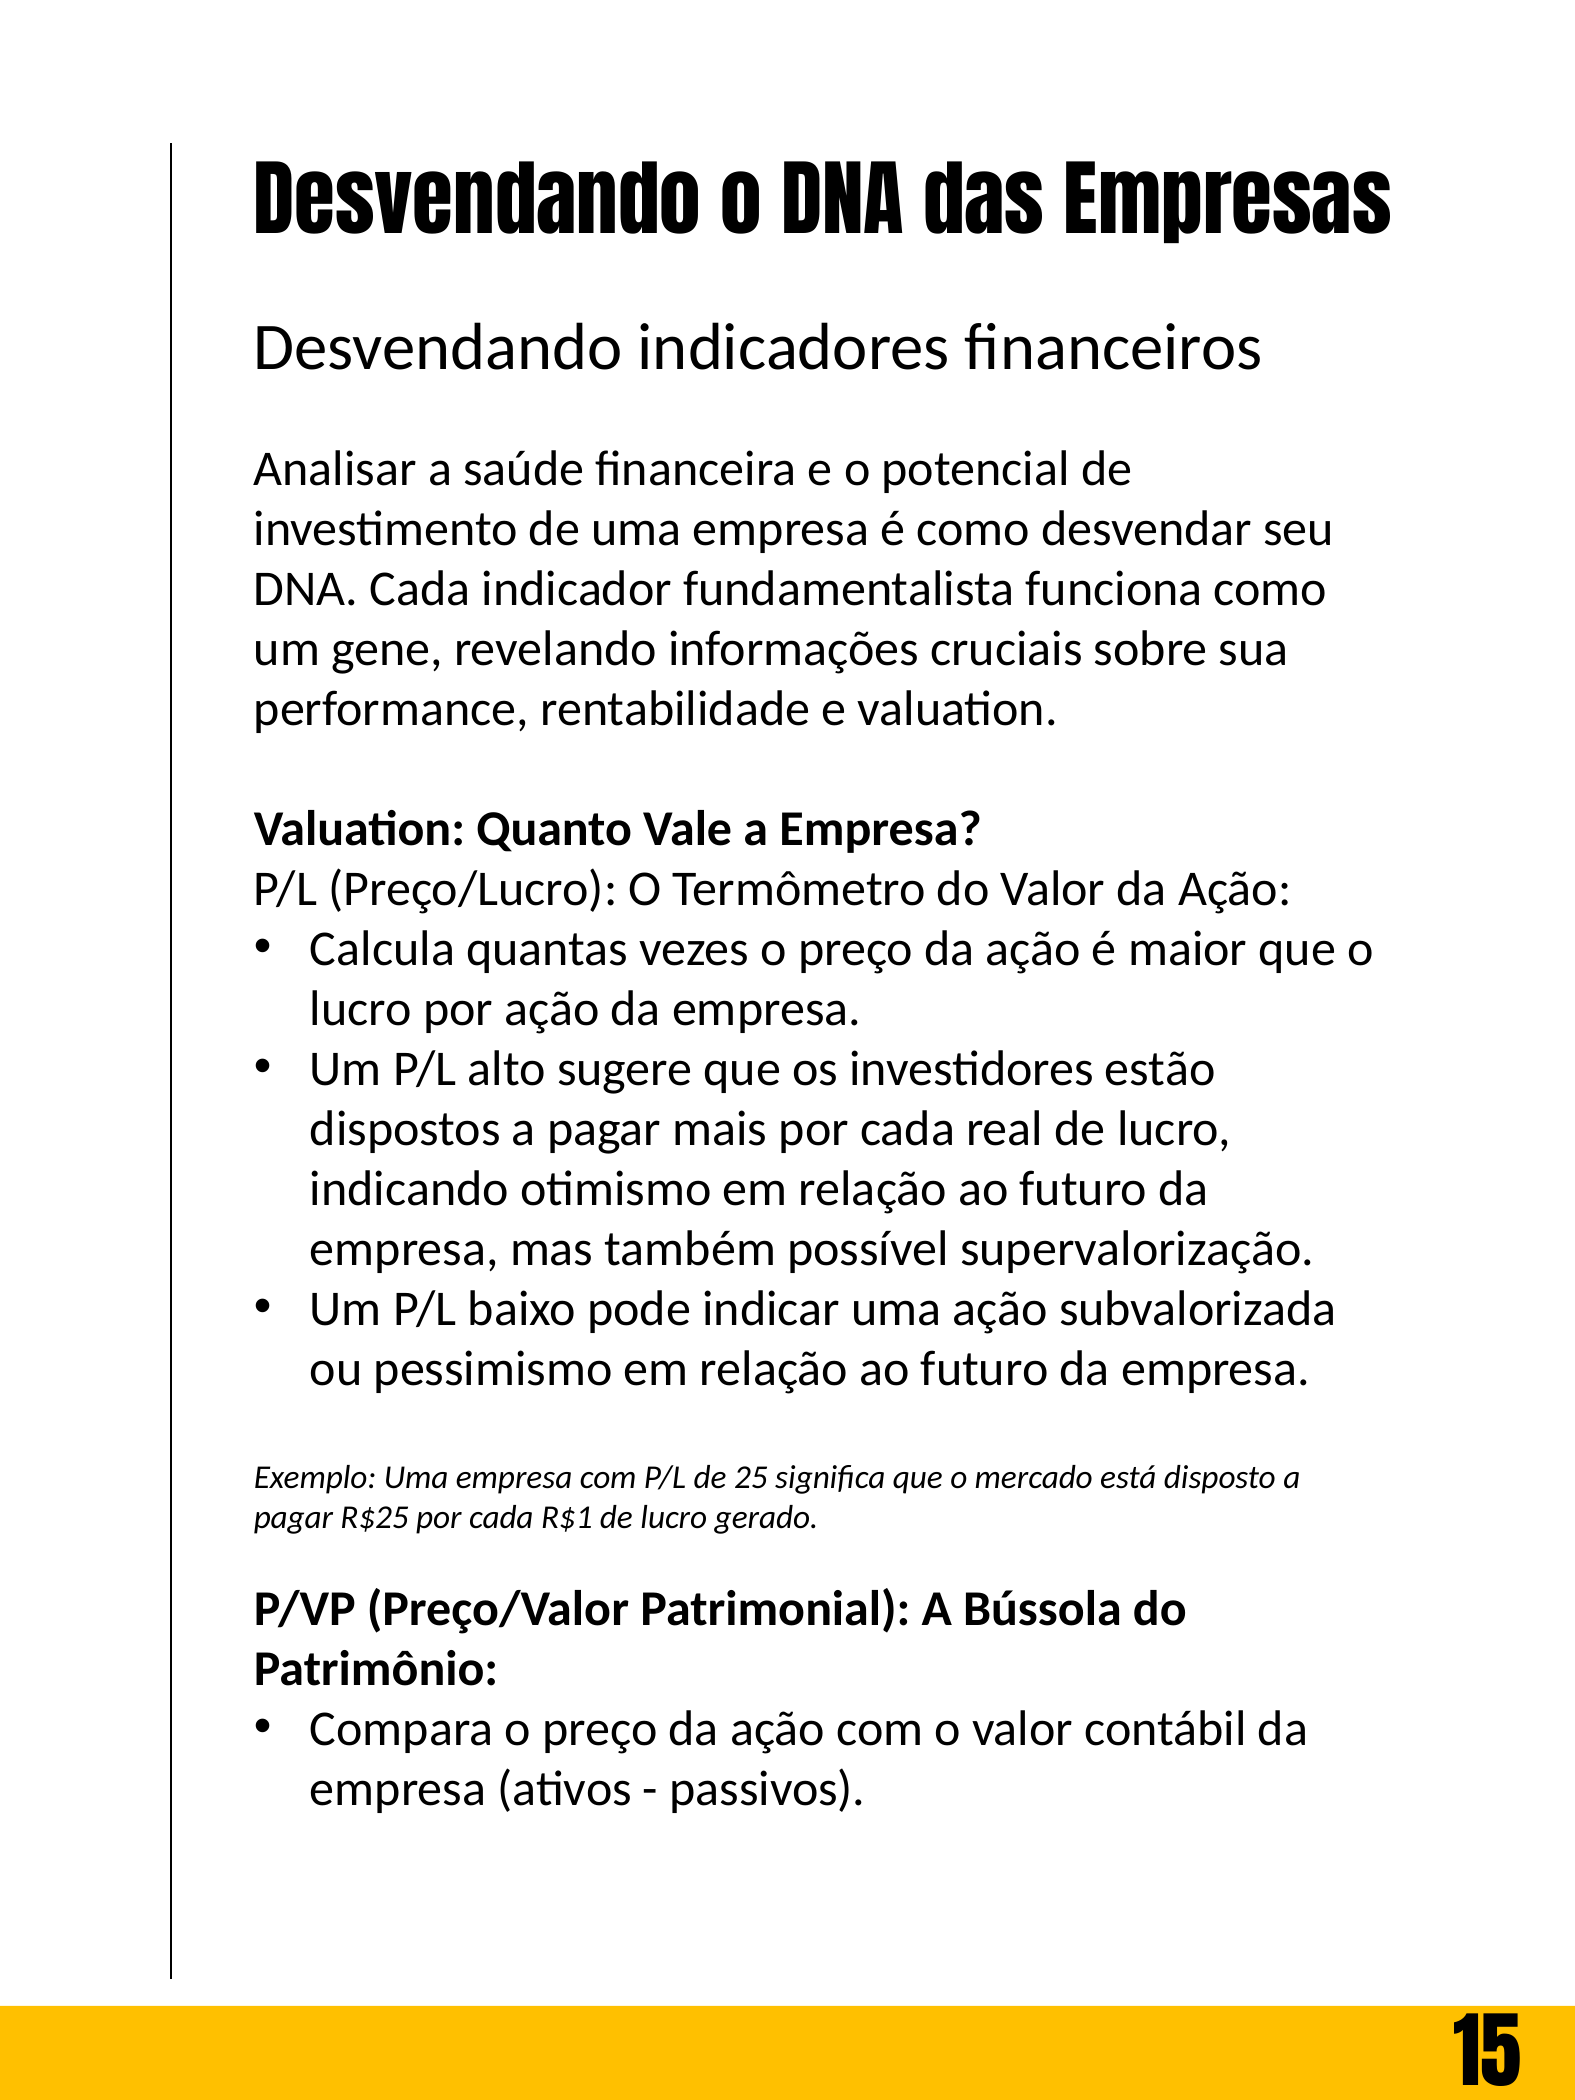

Desvendando o DNA das Empresas
Construir um modelo de divisória de capítulos.
Ebooks vao ser consumidos digitalmente, cuidado com a quantidade de conteúdos.

Desvendando indicadores financeiros
Analisar a saúde financeira e o potencial de investimento de uma empresa é como desvendar seu DNA. Cada indicador fundamentalista funciona como um gene, revelando informações cruciais sobre sua performance, rentabilidade e valuation.

Valuation: Quanto Vale a Empresa?
P/L (Preço/Lucro): O Termômetro do Valor da Ação:
Calcula quantas vezes o preço da ação é maior que o lucro por ação da empresa.
Um P/L alto sugere que os investidores estão dispostos a pagar mais por cada real de lucro, indicando otimismo em relação ao futuro da empresa, mas também possível supervalorização.
Um P/L baixo pode indicar uma ação subvalorizada ou pessimismo em relação ao futuro da empresa.

Exemplo: Uma empresa com P/L de 25 significa que o mercado está disposto a pagar R$25 por cada R$1 de lucro gerado.

P/VP (Preço/Valor Patrimonial): A Bússola do Patrimônio:
Compara o preço da ação com o valor contábil da empresa (ativos - passivos).

15